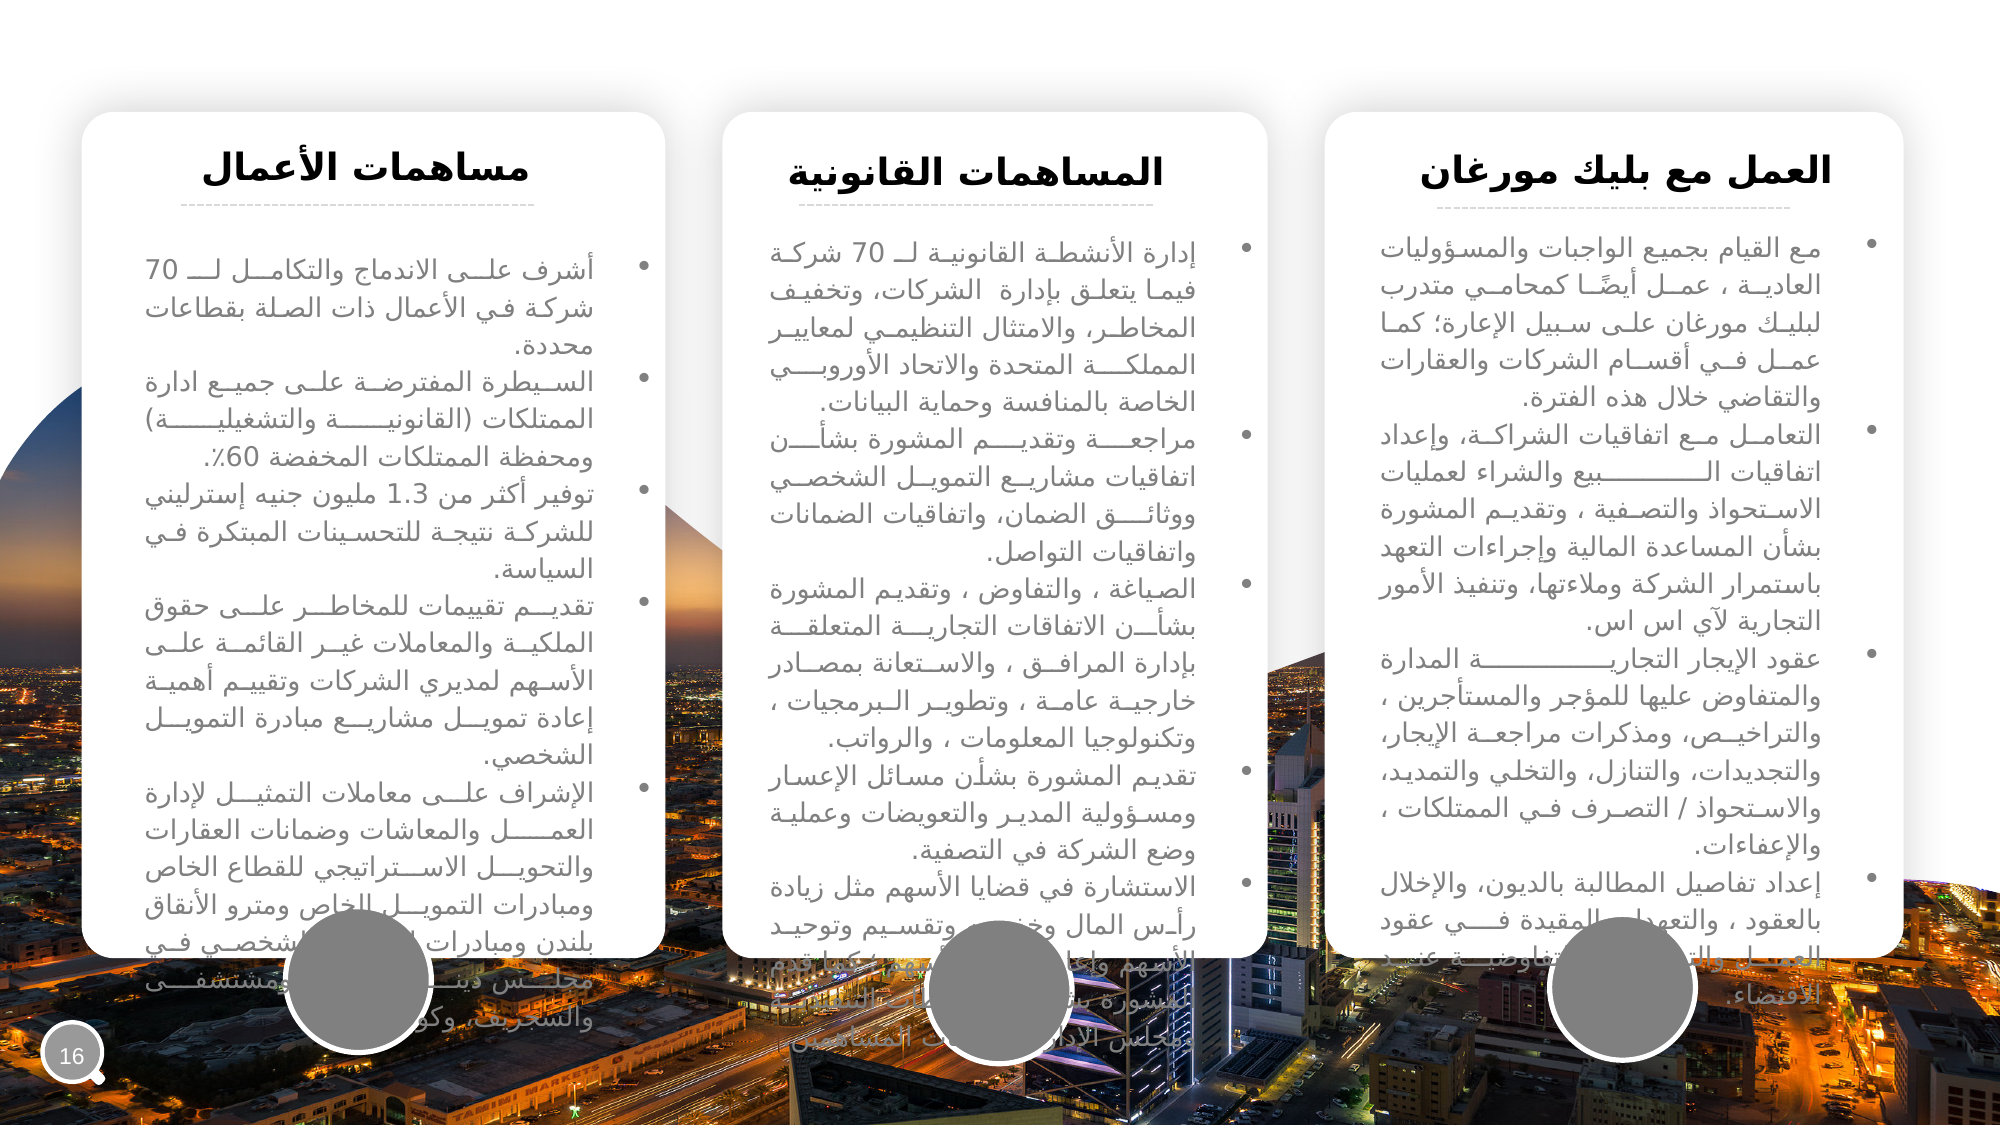

مساهمات الأعمال
العمل مع بليك مورغان
المساهمات القانونية
مع القيام بجميع الواجبات والمسؤوليات العادية ، عمل أيضًا كمحامي متدرب لبليك مورغان على سبيل الإعارة؛ كما عمل في أقسام الشركات والعقارات والتقاضي خلال هذه الفترة.
التعامل مع اتفاقيات الشراكة، وإعداد اتفاقيات البيع والشراء لعمليات الاستحواذ والتصفية ، وتقديم المشورة بشأن المساعدة المالية وإجراءات التعهد باستمرار الشركة وملاءتها، وتنفيذ الأمور التجارية لآي اس اس.
عقود الإيجار التجارية المدارة والمتفاوض عليها للمؤجر والمستأجرين ، والتراخيص، ومذكرات مراجعة الإيجار، والتجديدات، والتنازل، والتخلي والتمديد، والاستحواذ / التصرف في الممتلكات ، والإعفاءات.
إعداد تفاصيل المطالبة بالديون، والإخلال بالعقود ، والتعهدات المقيدة في عقود العمل والتسويات التفاوضية عند الاقتضاء.
إدارة الأنشطة القانونية لـ 70 شركة فيما يتعلق بإدارة  الشركات، وتخفيف المخاطر، والامتثال التنظيمي لمعايير المملكة المتحدة والاتحاد الأوروبي الخاصة بالمنافسة وحماية البيانات.
مراجعة وتقديم المشورة بشأن اتفاقيات مشاريع التمويل الشخصي ووثائق الضمان، واتفاقيات الضمانات واتفاقيات التواصل.
الصياغة ، والتفاوض ، وتقديم المشورة بشأن الاتفاقات التجارية المتعلقة بإدارة المرافق ، والاستعانة بمصادر خارجية عامة ، وتطوير البرمجيات ، وتكنولوجيا المعلومات ، والرواتب.
تقديم المشورة بشأن مسائل الإعسار ومسؤولية المدير والتعويضات وعملية وضع الشركة في التصفية.
الاستشارة في قضايا الأسهم مثل زيادة رأس المال وخفضه وتقسيم وتوحيد الأسهم وإعادة توزيع الأسهم ؛ كما قدم المشورة بشأن السلطات التنفيذية ومجلس الإدارة وسلطات المساهمين.
أشرف على الاندماج والتكامل لـ 70 شركة في الأعمال ذات الصلة بقطاعات محددة.
السيطرة المفترضة على جميع ادارة الممتلكات (القانونية والتشغيلية) ومحفظة الممتلكات المخفضة 60٪.
توفير أكثر من 1.3 مليون جنيه إسترليني للشركة نتيجة للتحسينات المبتكرة في السياسة.
تقديم تقييمات للمخاطر على حقوق الملكية والمعاملات غير القائمة على الأسهم لمديري الشركات وتقييم أهمية إعادة تمويل مشاريع مبادرة التمويل الشخصي.
الإشراف على معاملات التمثيل لإدارة العمل والمعاشات وضمانات العقارات والتحويل الاستراتيجي للقطاع الخاص ومبادرات التمويل الخاص ومترو الأنقاق بلندن ومبادرات التمويل الشخصي في مجلس دينة شيفيلد ومشتشفى والسجريف، وكوفنتي.

16